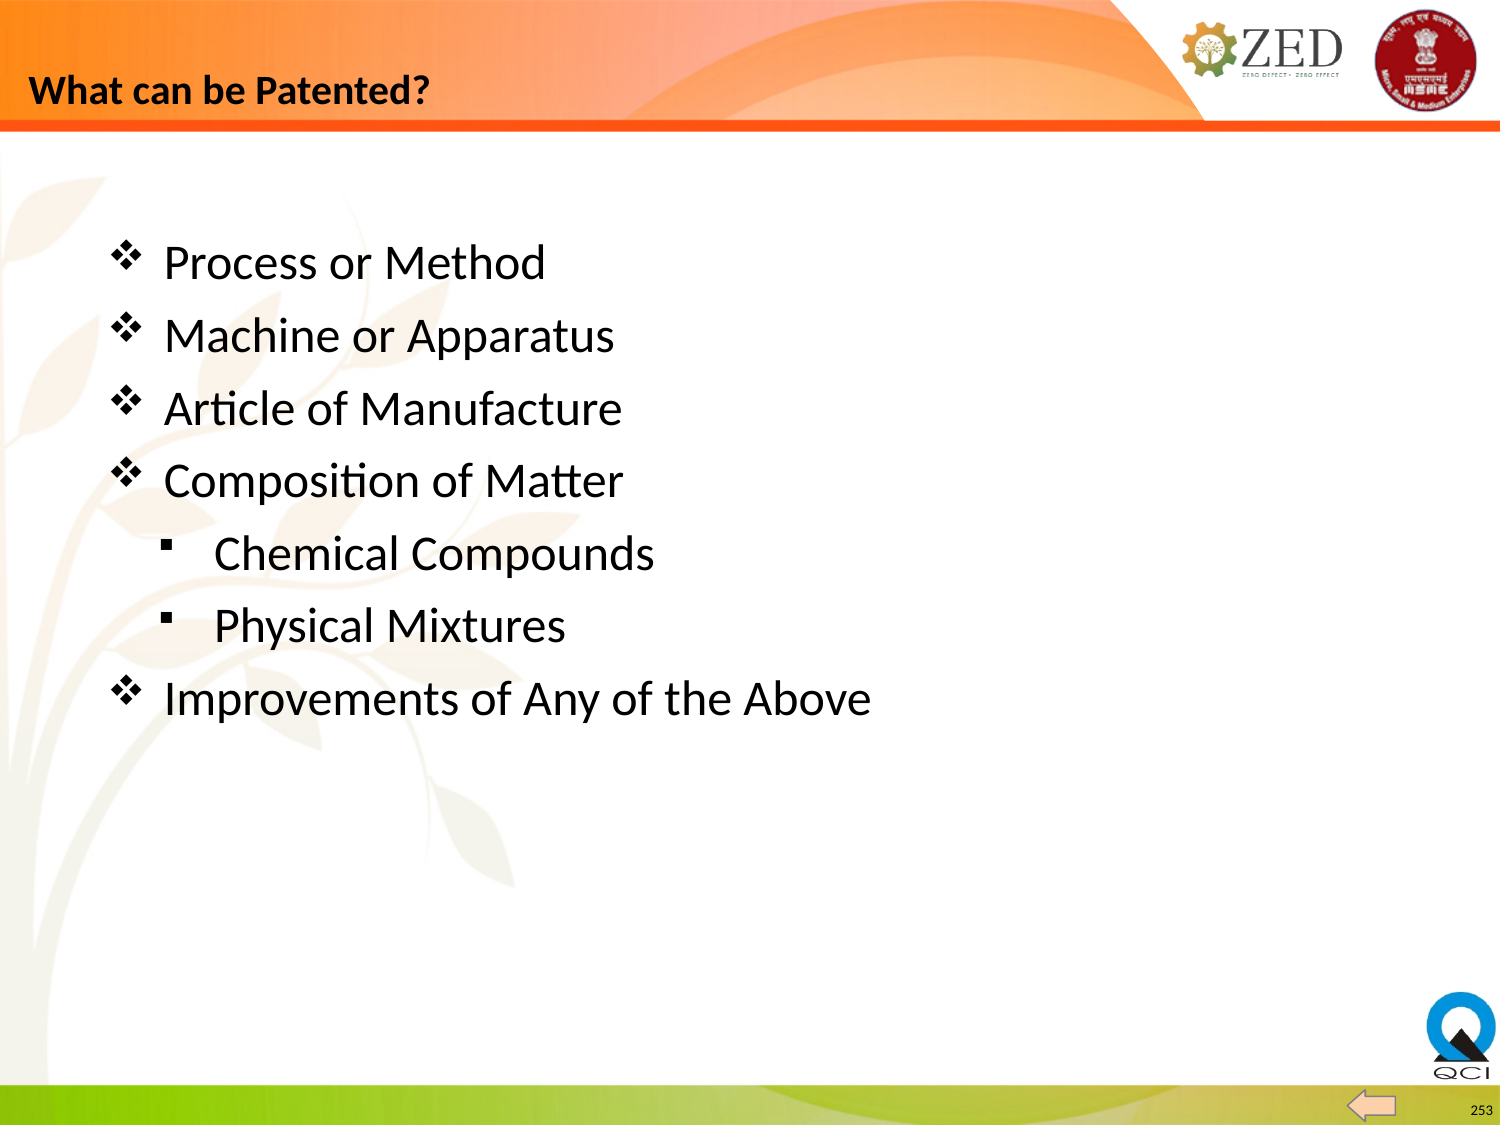

# What can be Patented?
Process or Method
Machine or Apparatus
Article of Manufacture
Composition of Matter
Chemical Compounds
Physical Mixtures
Improvements of Any of the Above